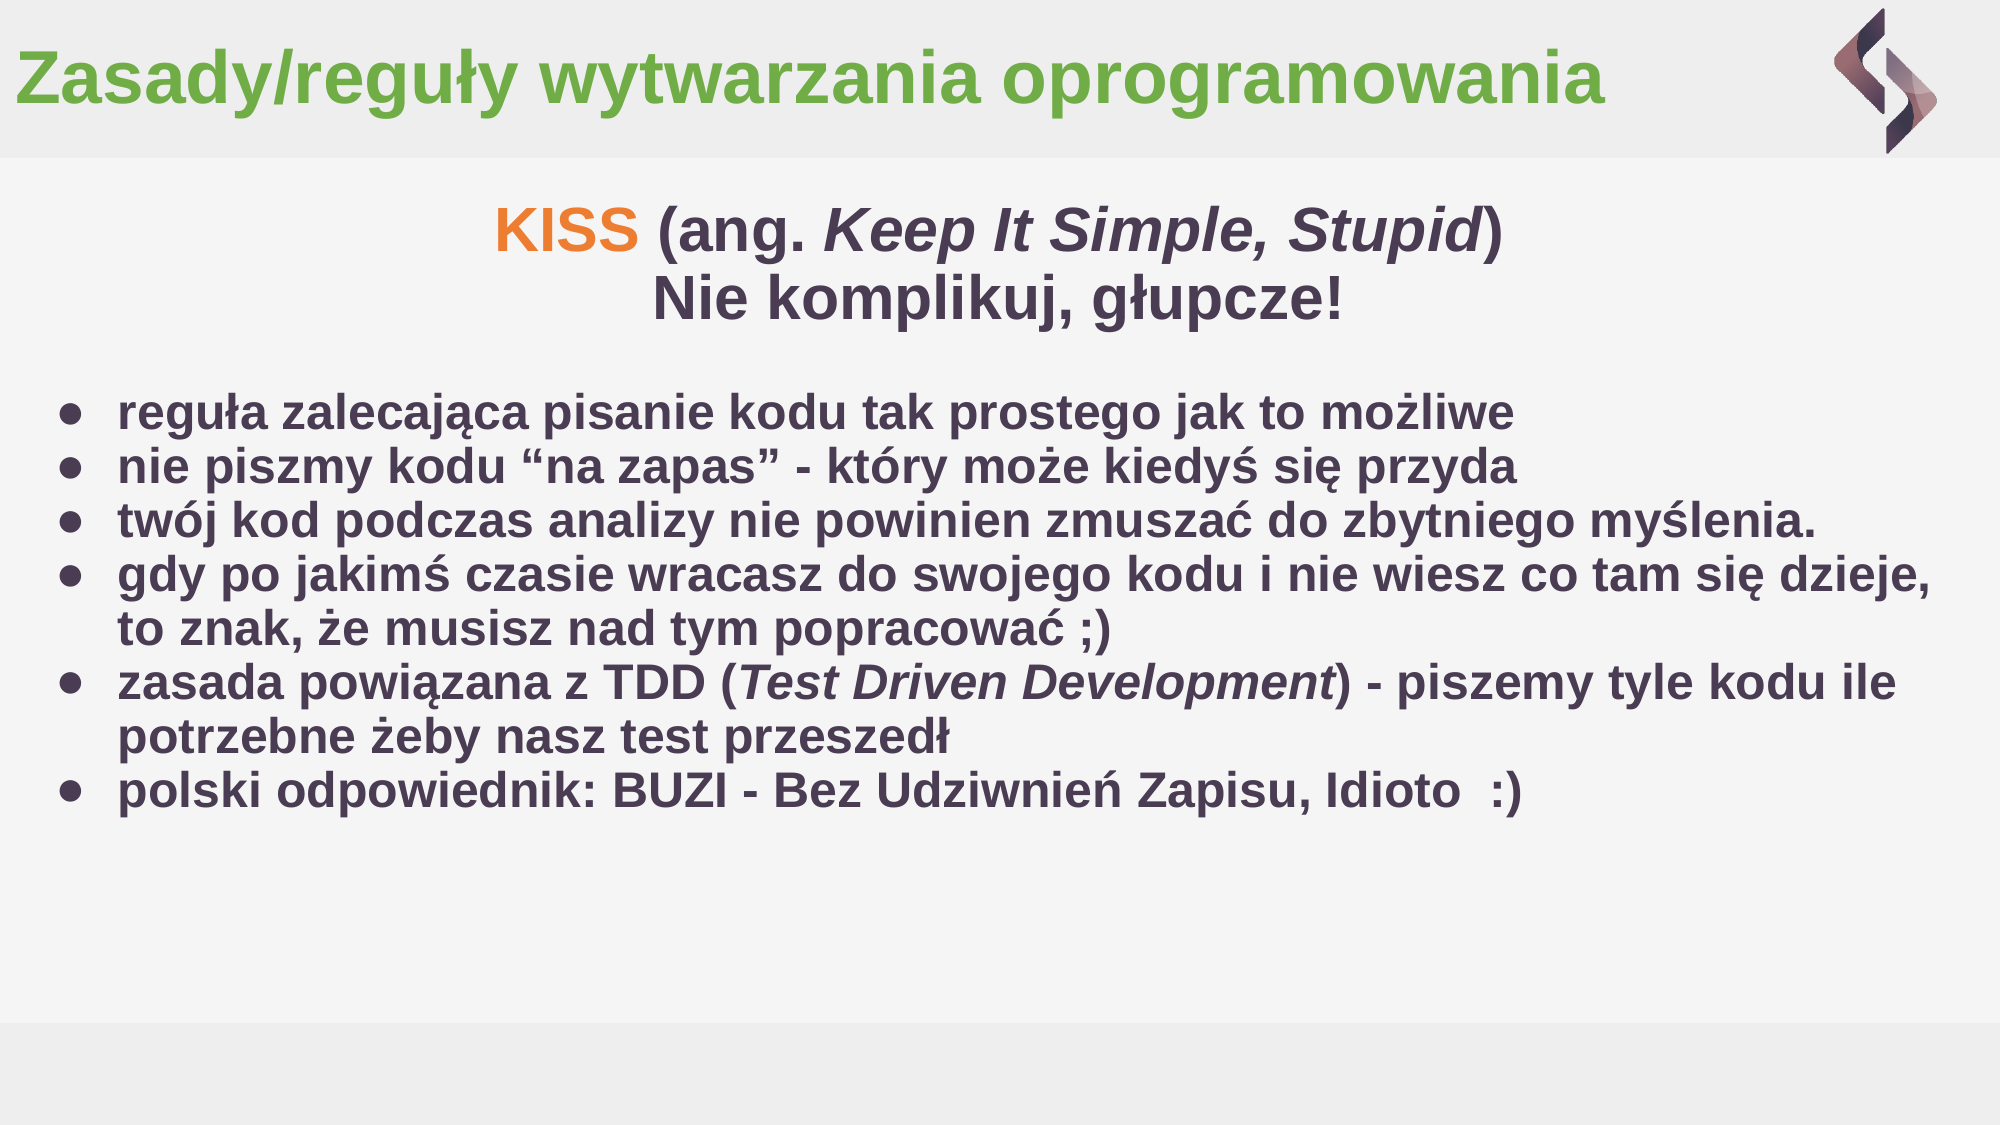

# Zasady/reguły wytwarzania oprogramowania
KISS (ang. Keep It Simple, Stupid)
Nie komplikuj, głupcze!

reguła zalecająca pisanie kodu tak prostego jak to możliwe
nie piszmy kodu “na zapas” - który może kiedyś się przyda
twój kod podczas analizy nie powinien zmuszać do zbytniego myślenia.
gdy po jakimś czasie wracasz do swojego kodu i nie wiesz co tam się dzieje, to znak, że musisz nad tym popracować ;)
zasada powiązana z TDD (Test Driven Development) - piszemy tyle kodu ile potrzebne żeby nasz test przeszedł
polski odpowiednik: BUZI - Bez Udziwnień Zapisu, Idioto  :)